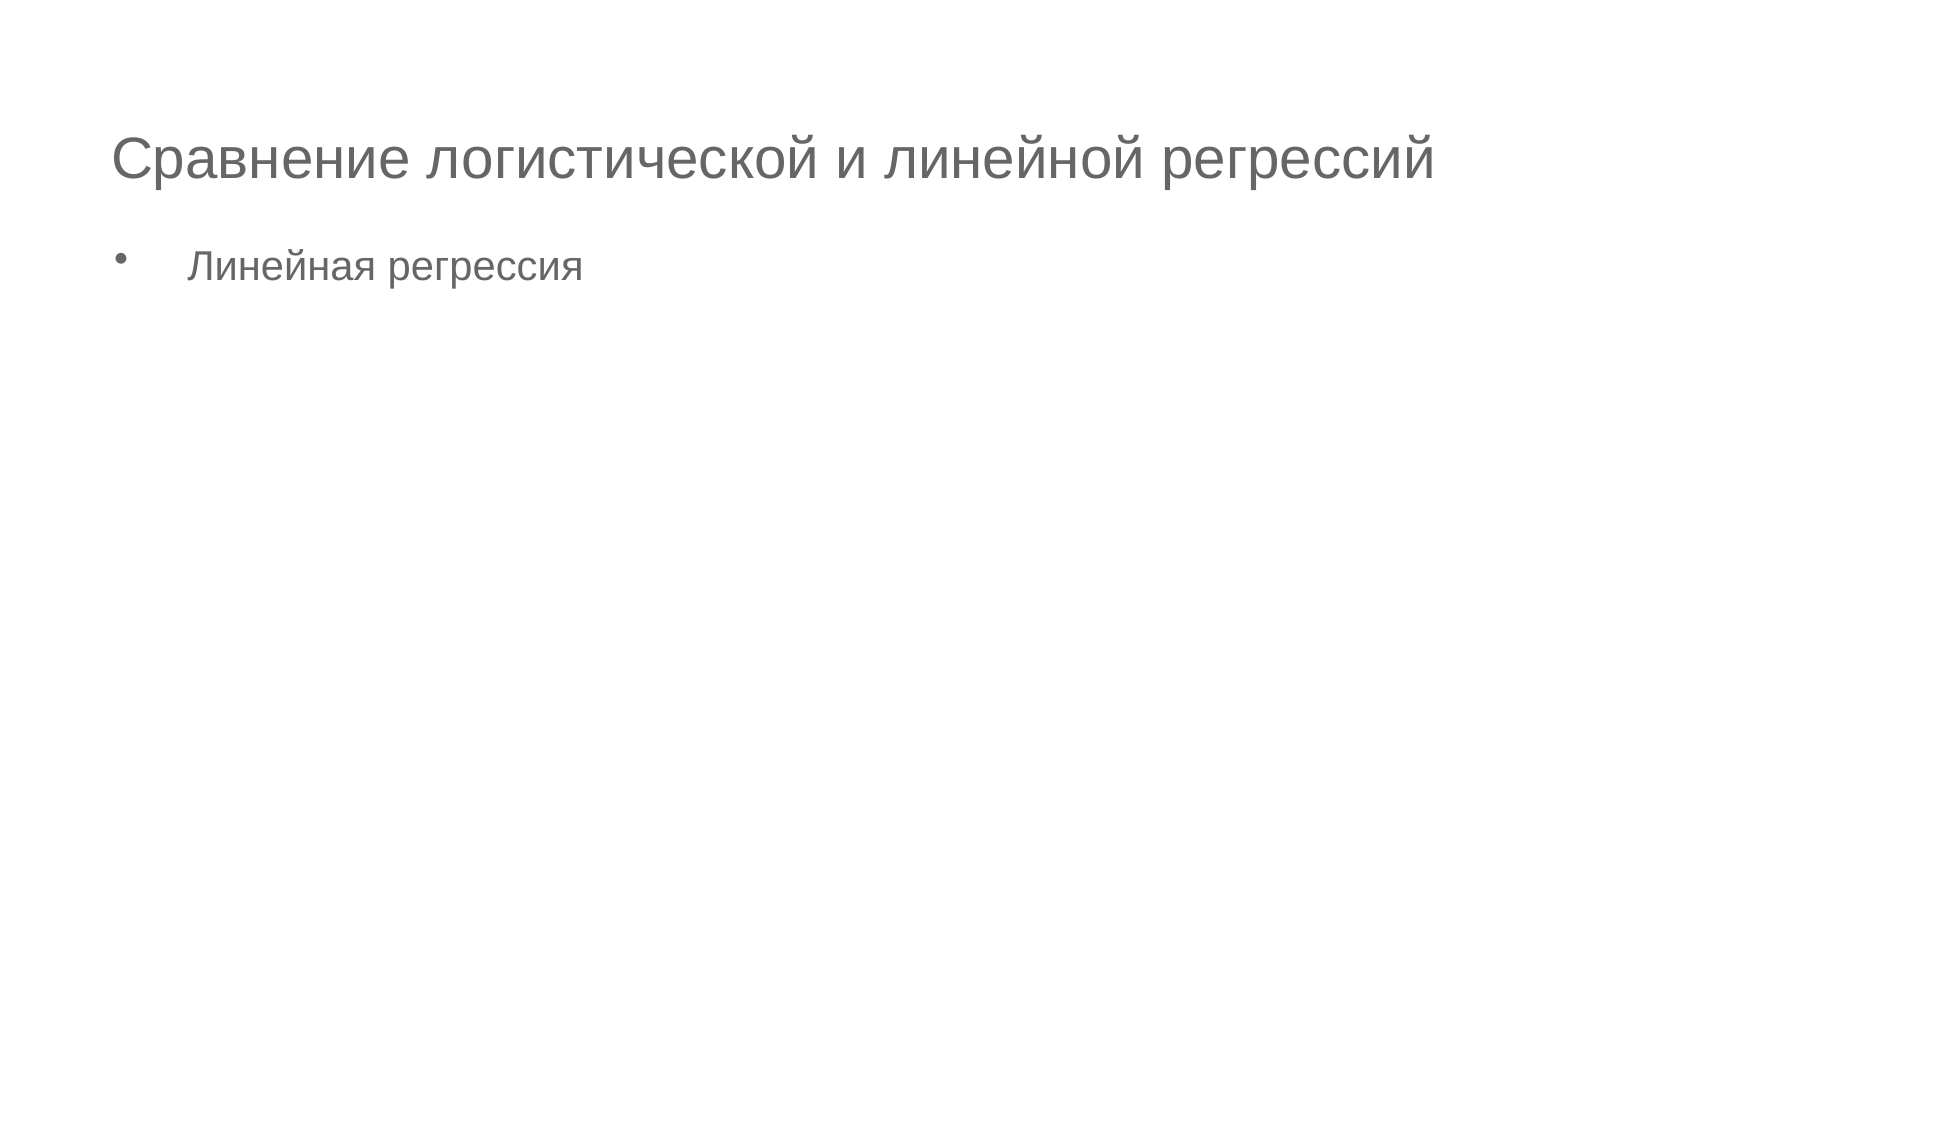

# Сравнение логистической и линейной регрессий
Линейная регрессия